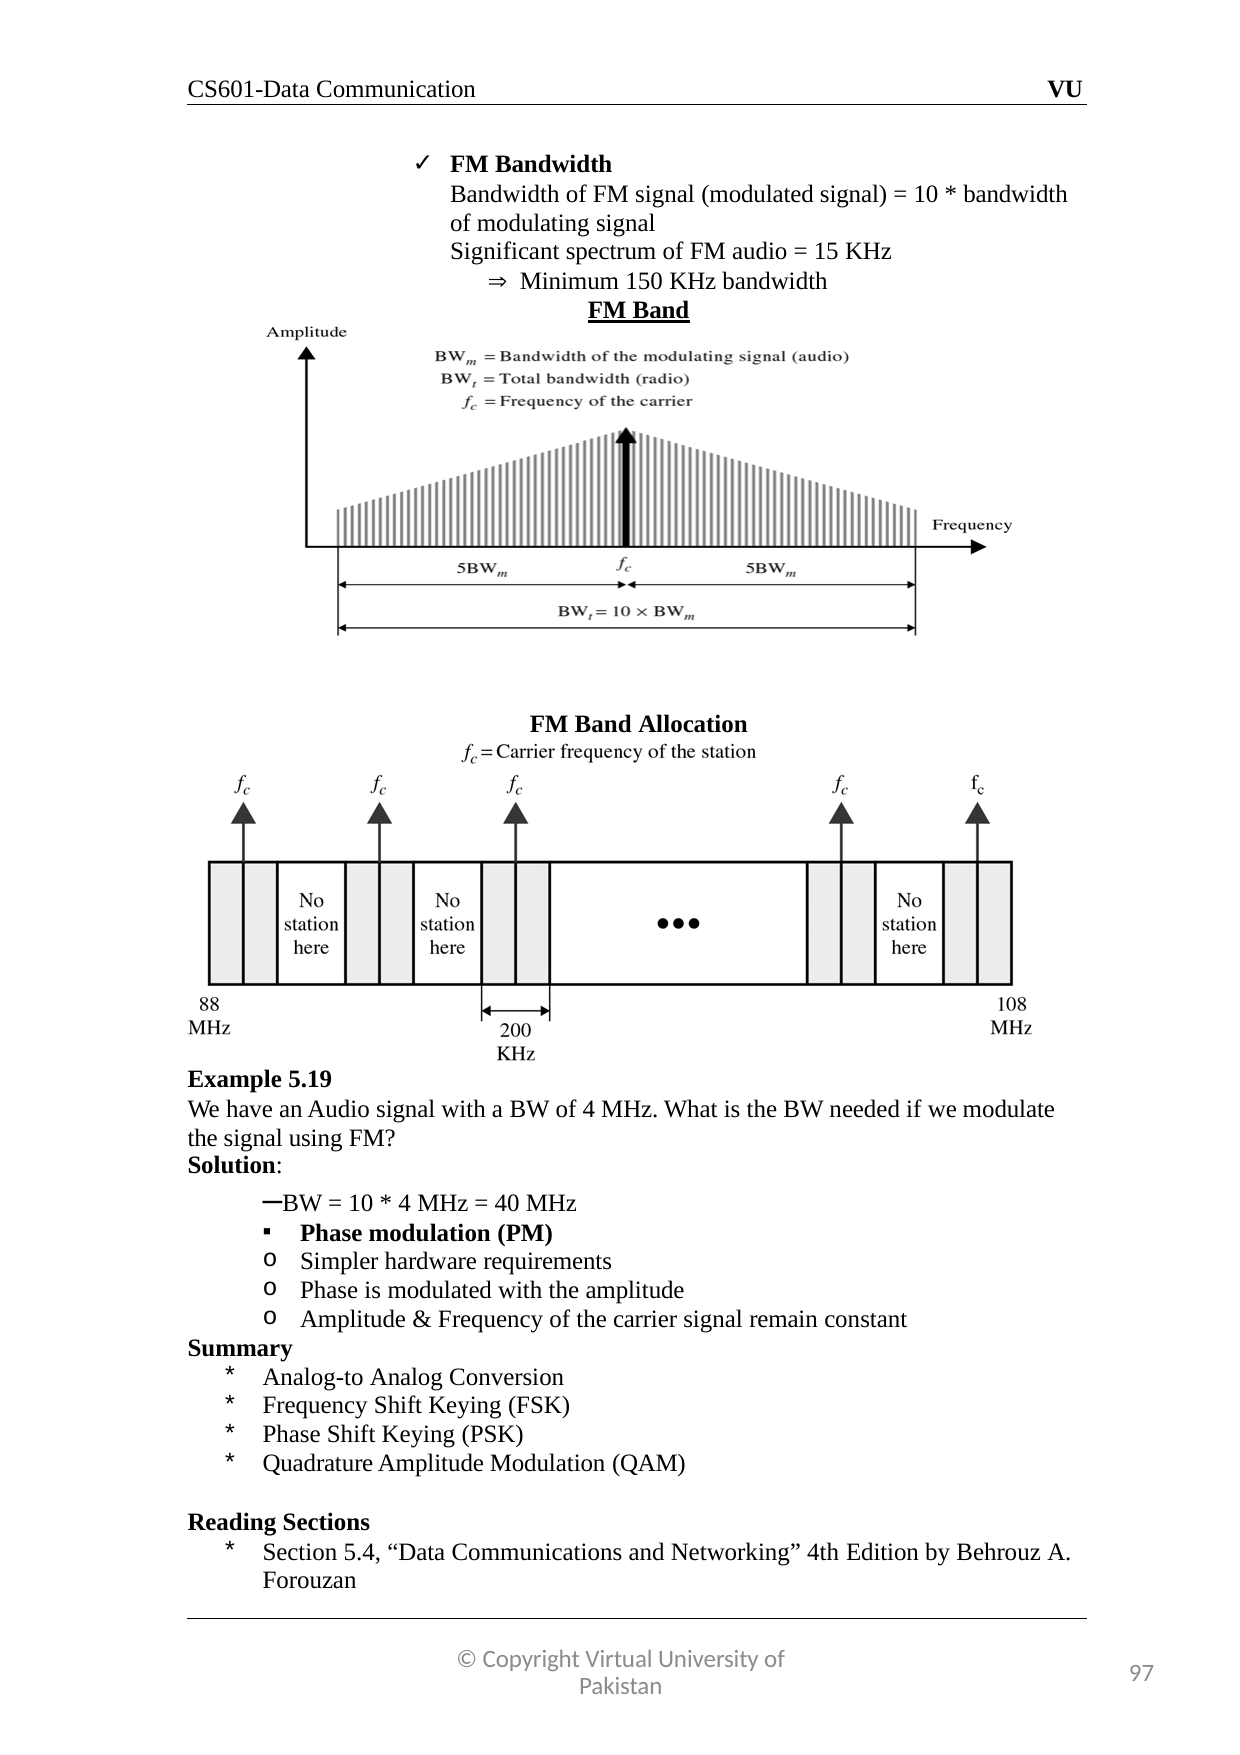

CS601-Data Communication
VU

FM Bandwidth
Bandwidth of FM signal (modulated signal) = 10 * bandwidth  of modulating signal
Significant spectrum of FM audio = 15 KHz
⇒  Minimum 150 KHz bandwidth
FM Band

FM Band Allocation

Example 5.19
We have an Audio signal with a BW of 4 MHz. What is the BW needed if we modulate  the signal using FM?
Solution:
–BW = 10 * 4 MHz = 40 MHz
Phase modulation (PM)
Simpler hardware requirements
Phase is modulated with the amplitude
Amplitude & Frequency of the carrier signal remain constant
Summary
Analog-to Analog Conversion
Frequency Shift Keying (FSK)
Phase Shift Keying (PSK)
Quadrature Amplitude Modulation (QAM)

Reading Sections
Section 5.4, “Data Communications and Networking” 4th Edition by Behrouz A.  Forouzan

© Copyright Virtual University of Pakistan
97